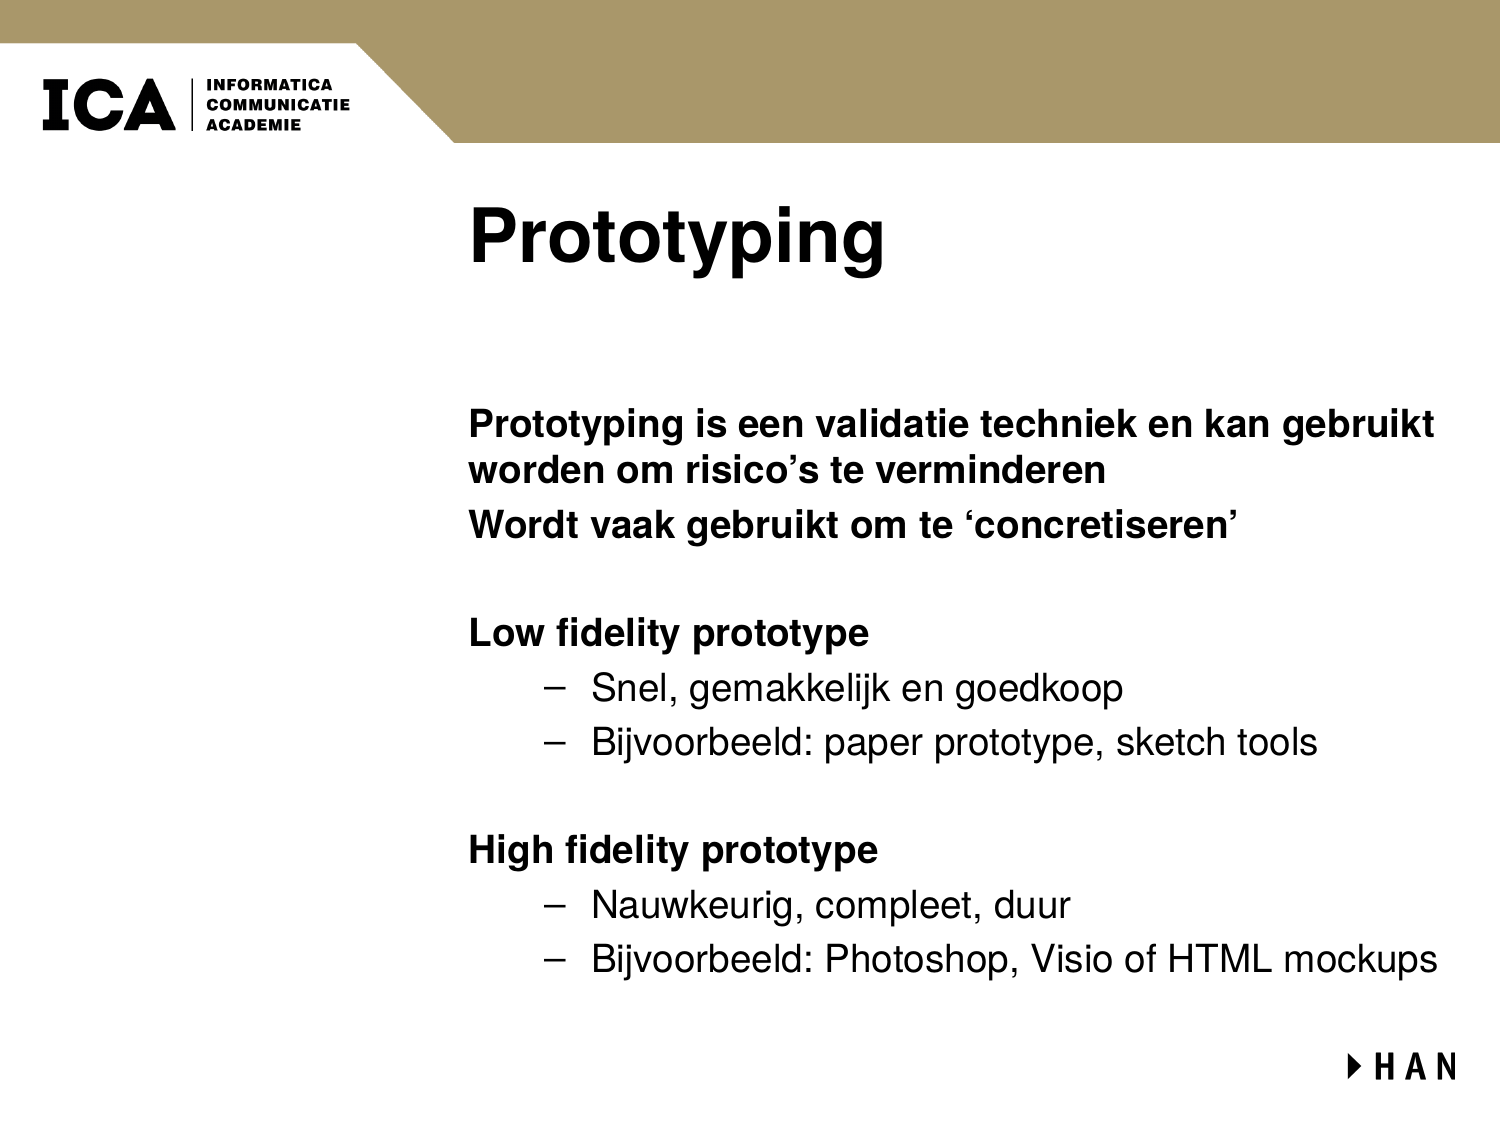

# Prototyping

Prototyping is een validatie techniek en kan gebruikt worden om risico’s te verminderen
Wordt vaak gebruikt om te ‘concretiseren’

Low fidelity prototype
Snel, gemakkelijk en goedkoop
Bijvoorbeeld: paper prototype, sketch tools

High fidelity prototype
Nauwkeurig, compleet, duur
Bijvoorbeeld: Photoshop, Visio of HTML mockups